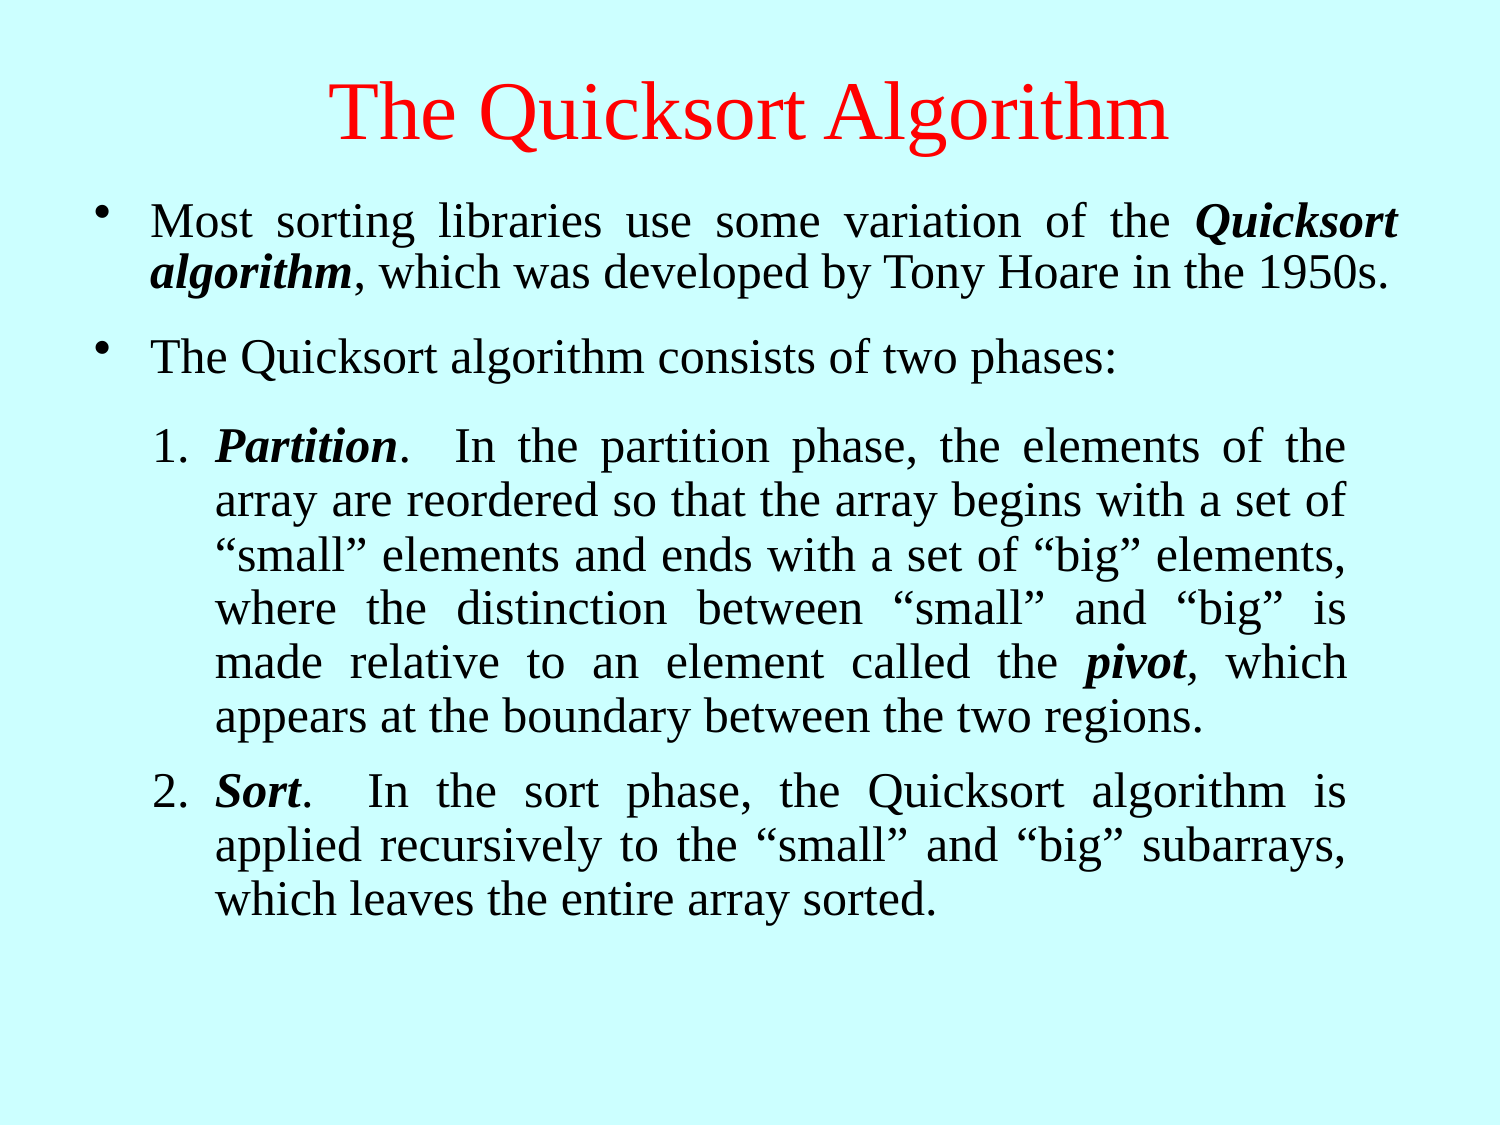

# The Quicksort Algorithm
Most sorting libraries use some variation of the Quicksort algorithm, which was developed by Tony Hoare in the 1950s.
The Quicksort algorithm consists of two phases:
1.
Partition.  In the partition phase, the elements of the array are reordered so that the array begins with a set of “small” elements and ends with a set of “big” elements, where the distinction between “small” and “big” is made relative to an element called the pivot, which appears at the boundary between the two regions.
2.
Sort.  In the sort phase, the Quicksort algorithm is applied recursively to the “small” and “big” subarrays, which leaves the entire array sorted.